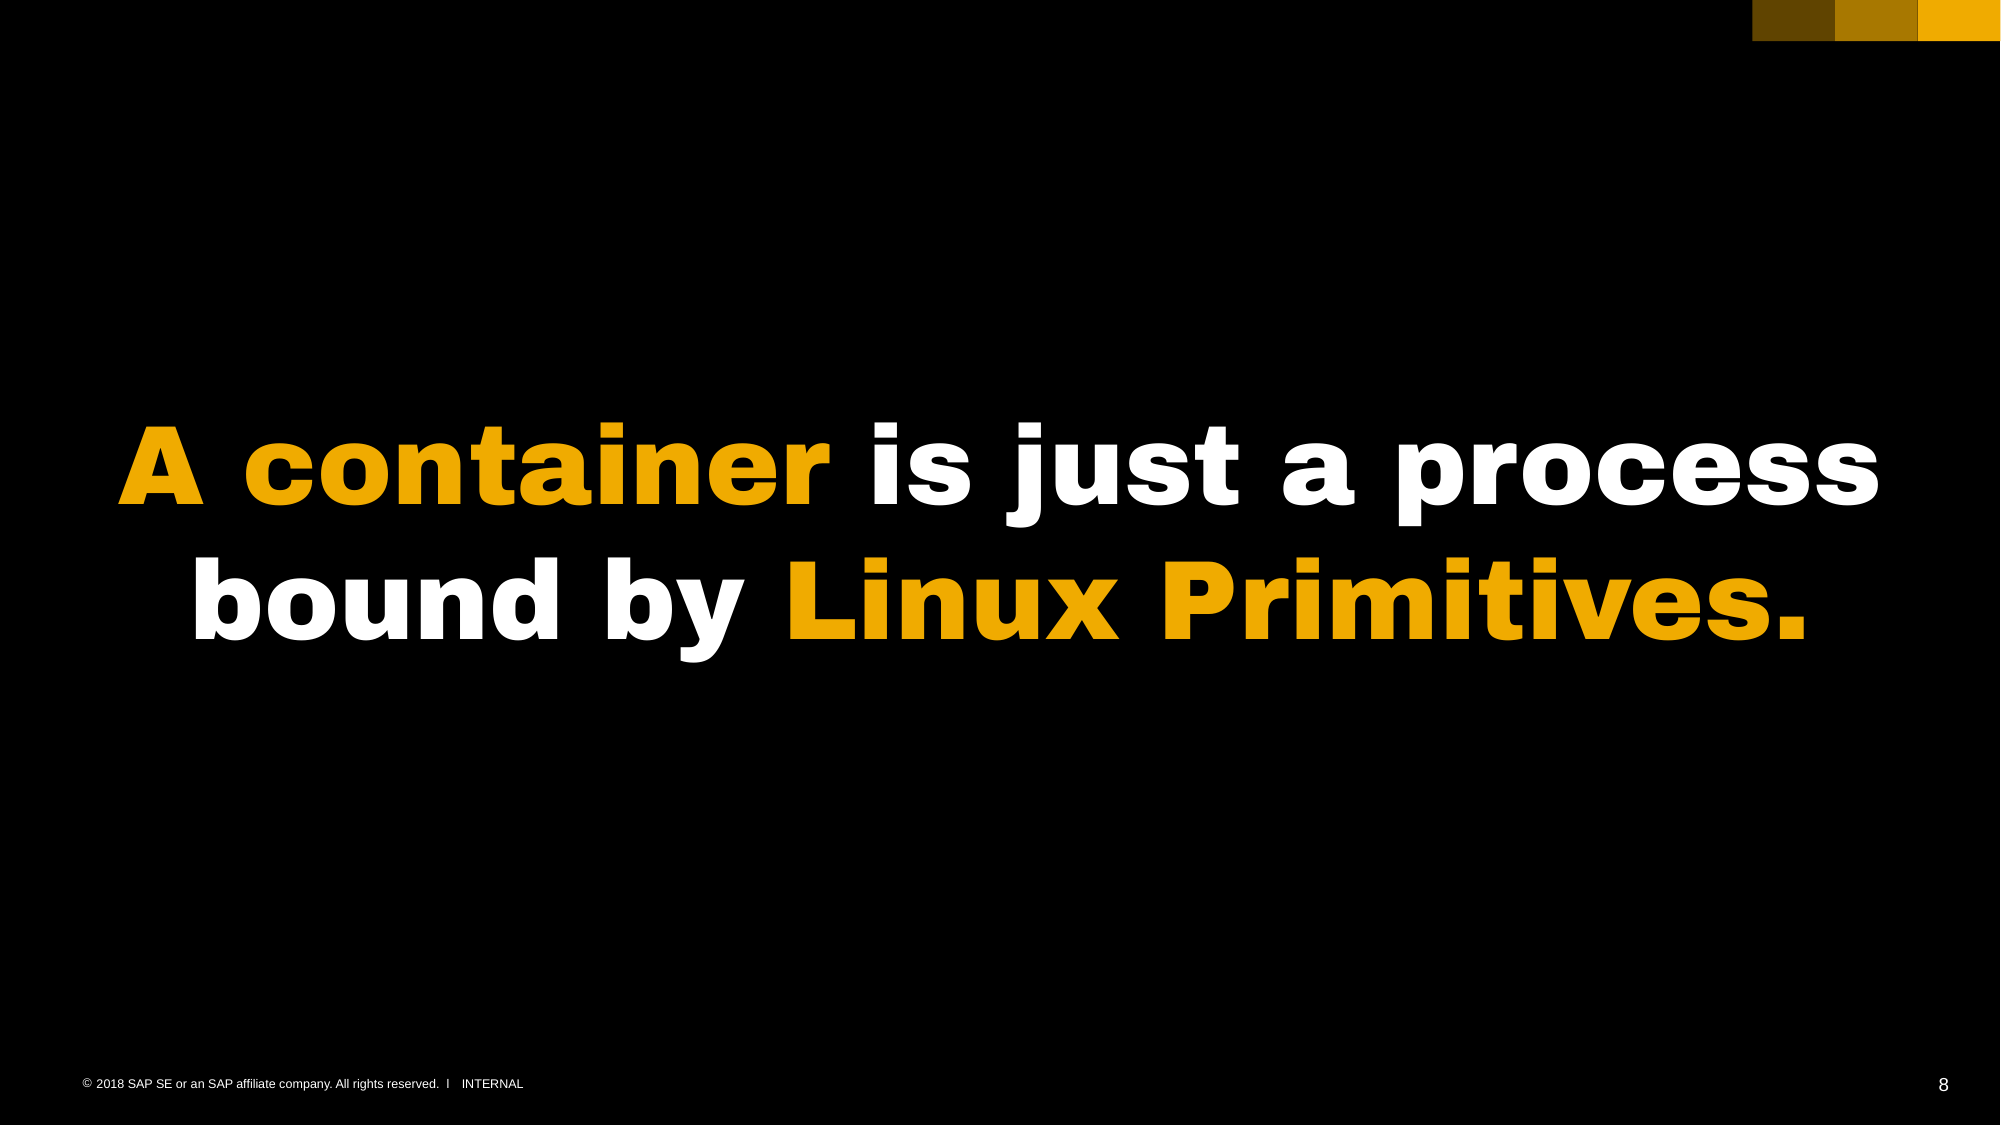

A container is just a process bound by Linux Primitives.